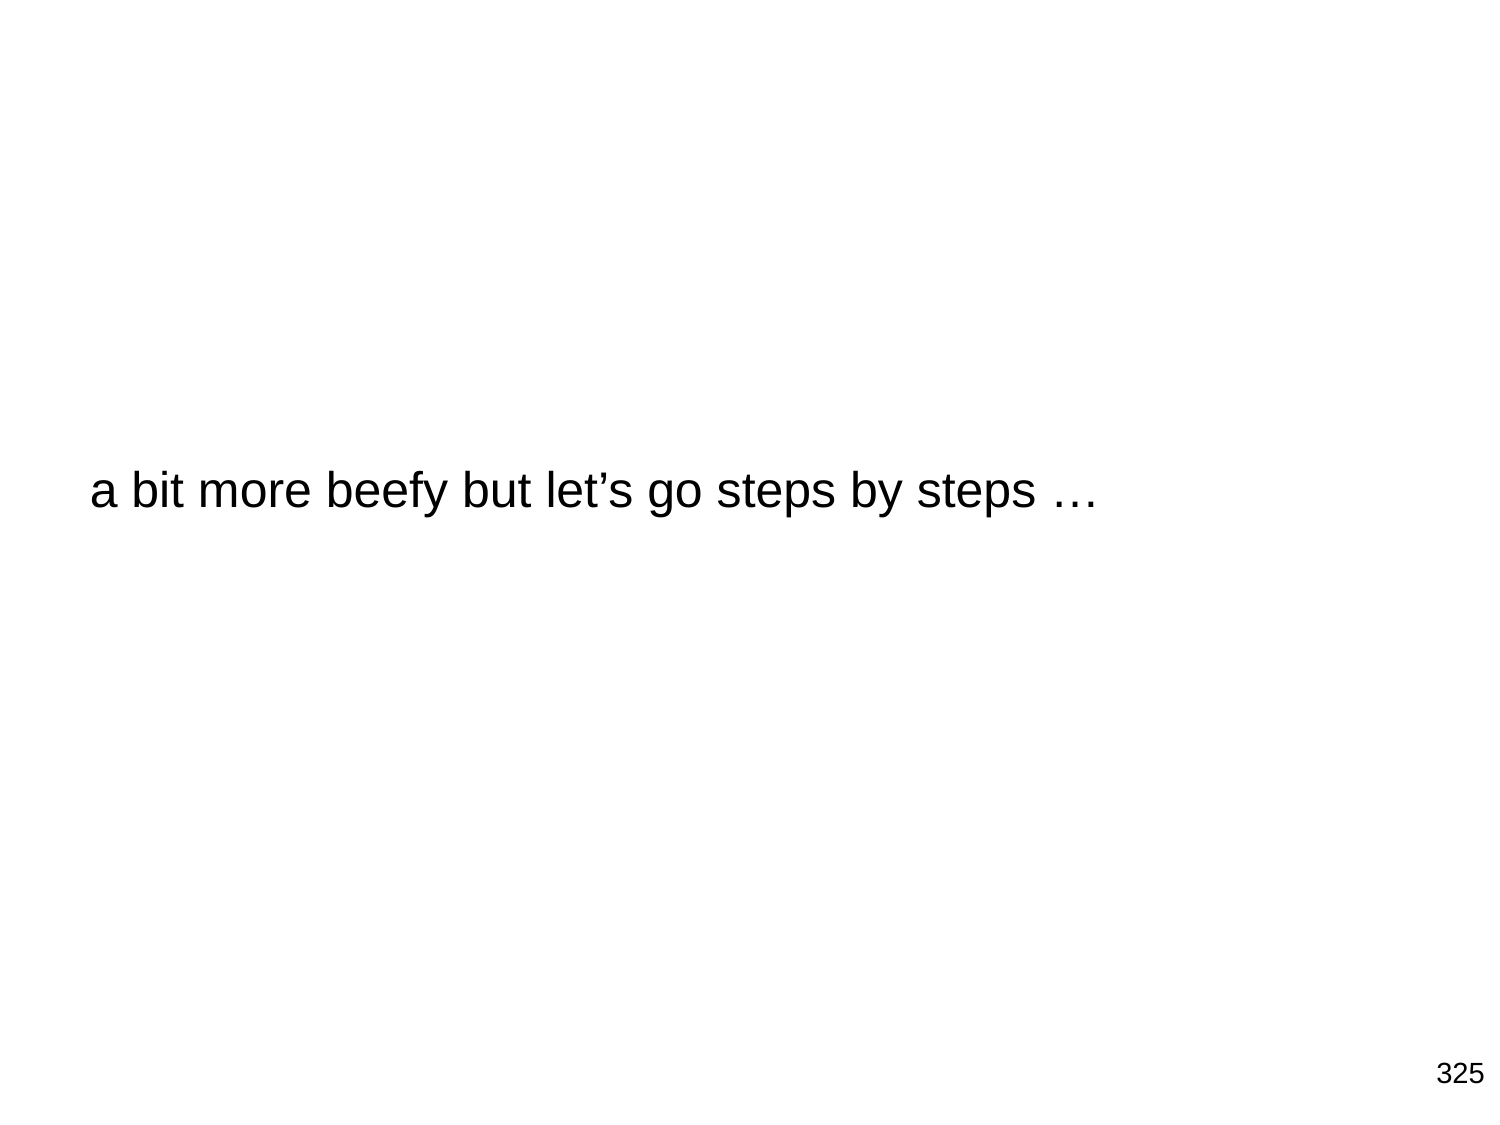

a bit more beefy but let’s go steps by steps …
325